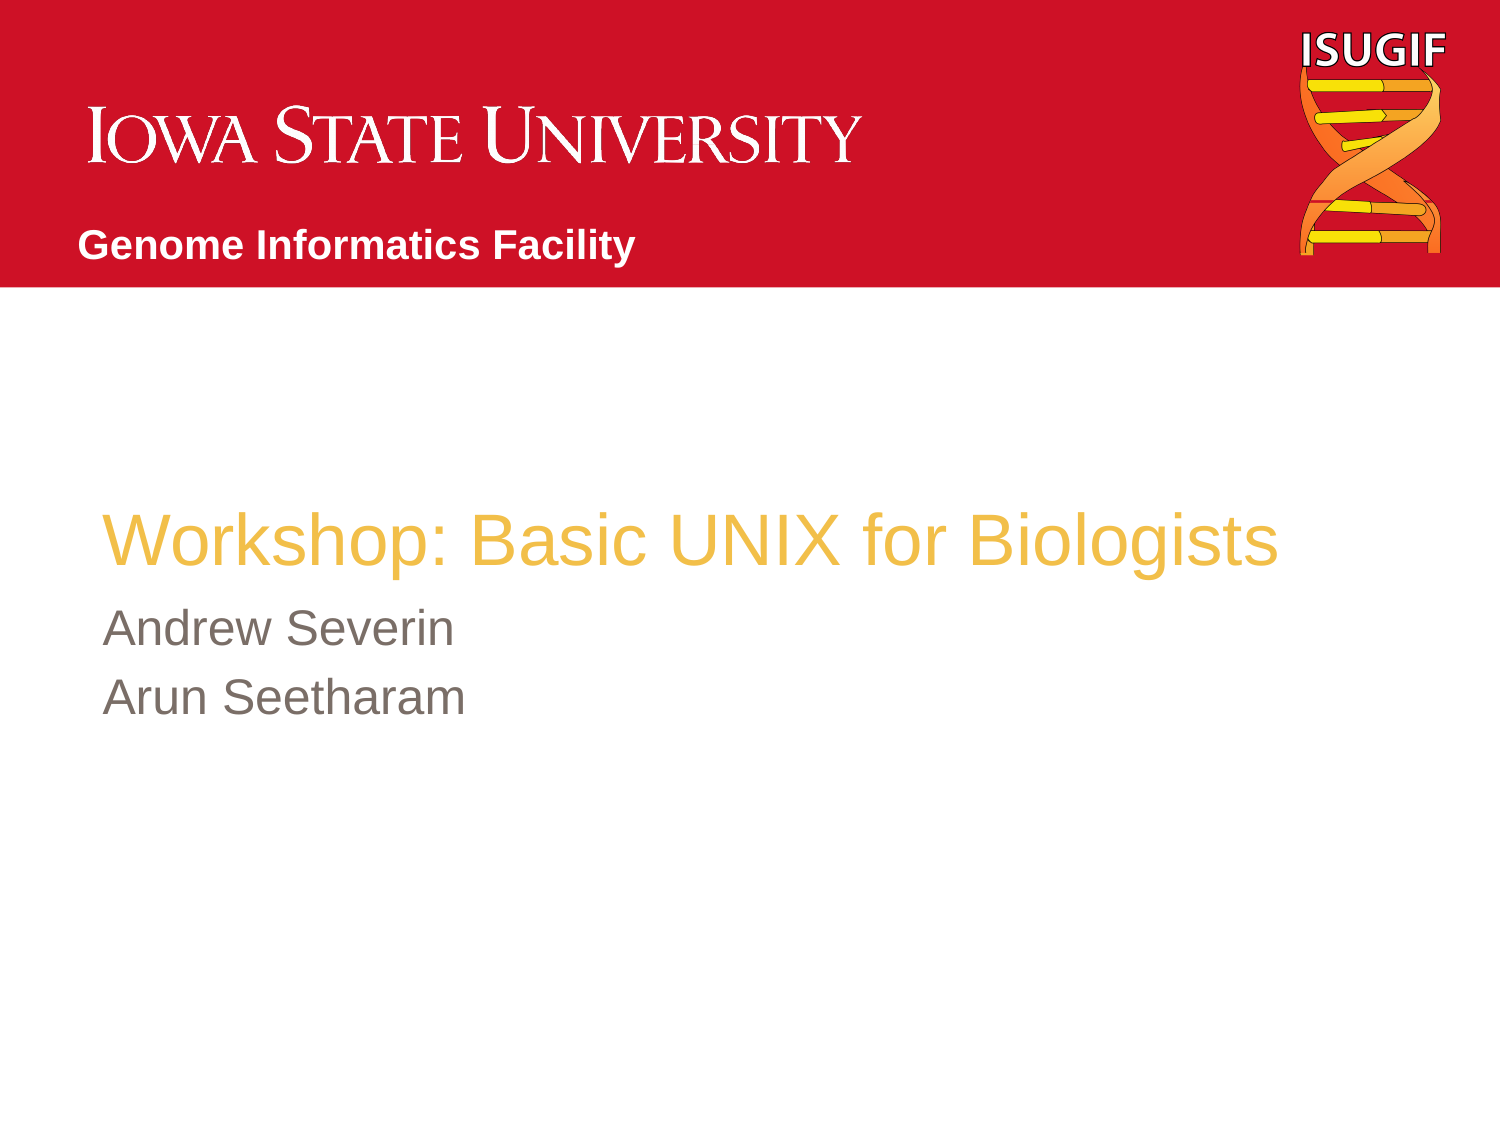

# Workshop: Basic UNIX for Biologists
Andrew Severin
Arun Seetharam